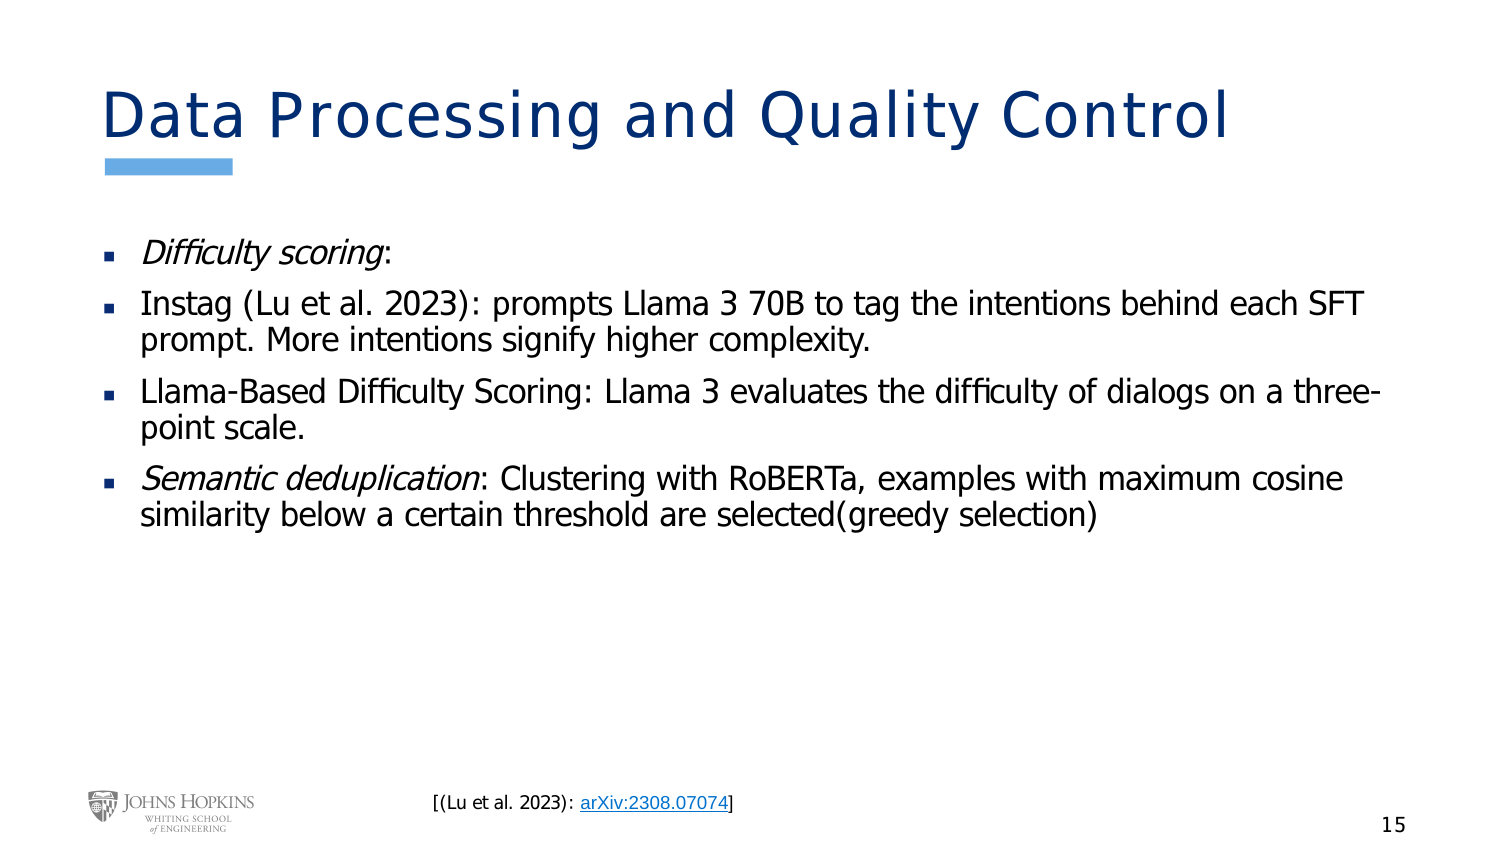

# Data Processing and Quality Control
Difficulty scoring:
Instag (Lu et al. 2023): prompts Llama 3 70B to tag the intentions behind each SFT prompt. More intentions signify higher complexity.
Llama-Based Difficulty Scoring: Llama 3 evaluates the difficulty of dialogs on a three-point scale.
Semantic deduplication: Clustering with RoBERTa, examples with maximum cosine similarity below a certain threshold are selected(greedy selection)

[(Lu et al. 2023): arXiv:2308.07074]